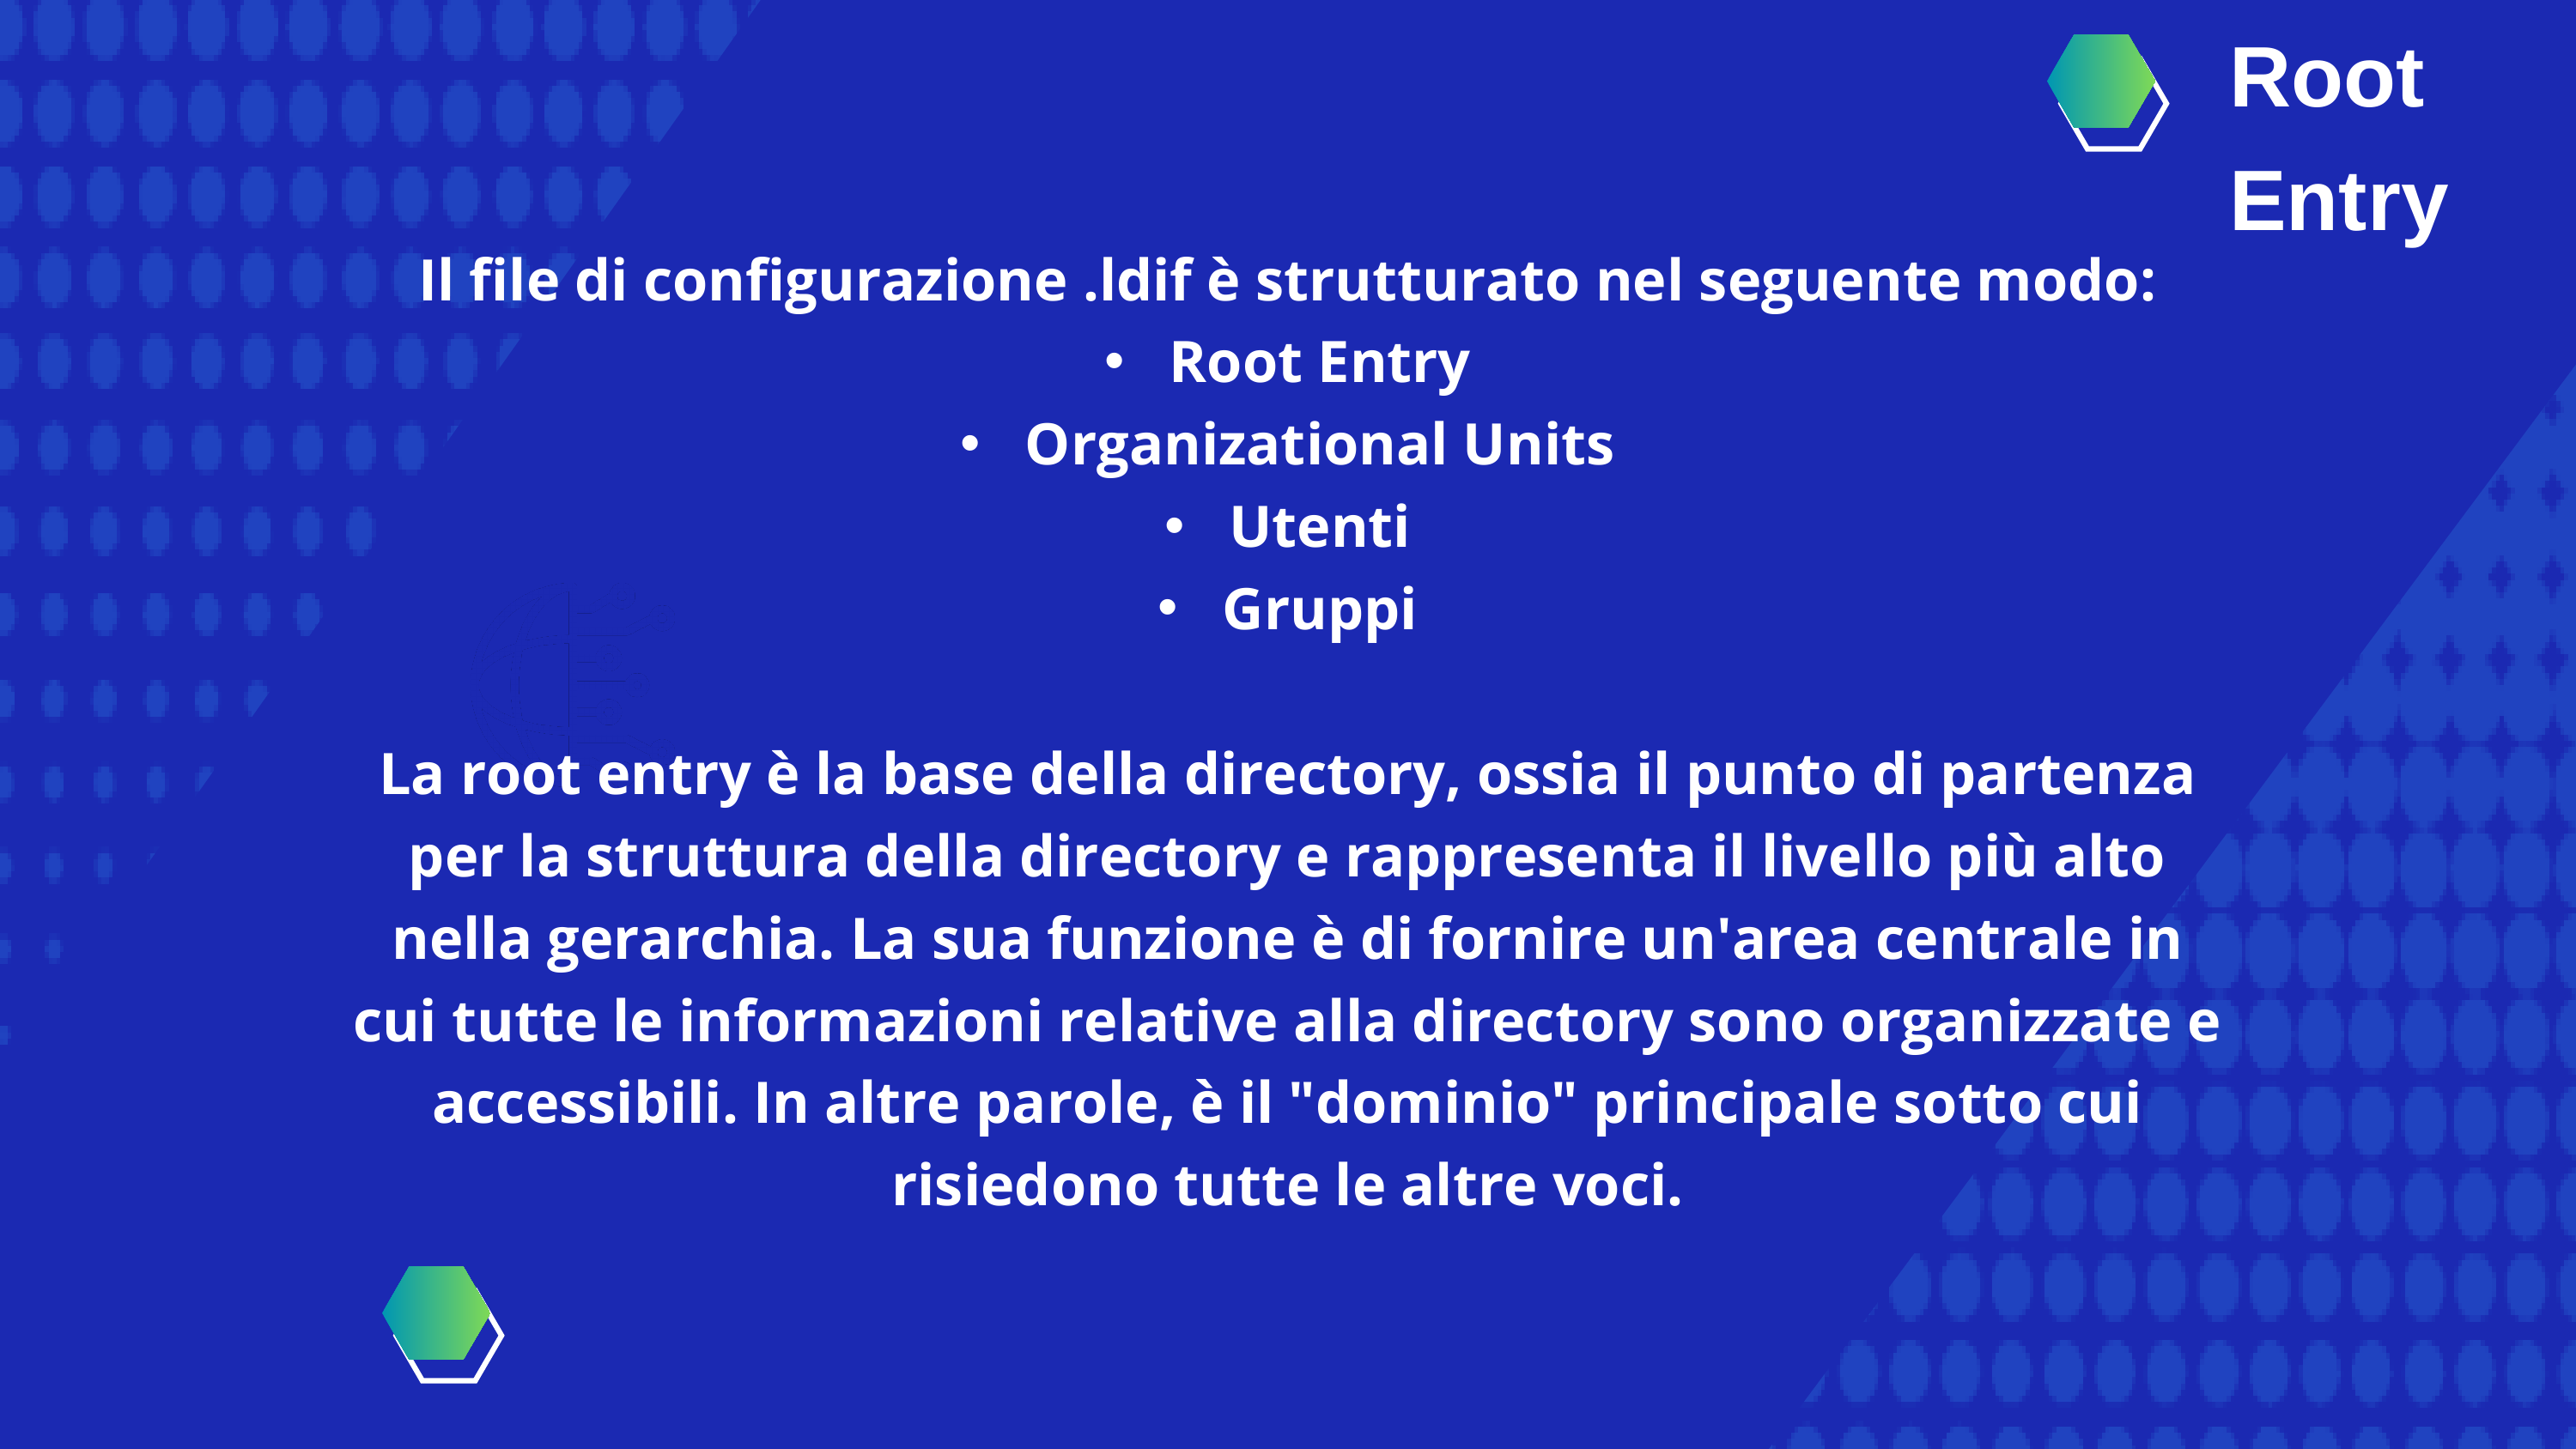

Root Entry

Il file di configurazione .ldif è strutturato nel seguente modo:
Root Entry
Organizational Units
Utenti
Gruppi

La root entry è la base della directory, ossia il punto di partenza per la struttura della directory e rappresenta il livello più alto nella gerarchia. La sua funzione è di fornire un'area centrale in cui tutte le informazioni relative alla directory sono organizzate e accessibili. In altre parole, è il "dominio" principale sotto cui risiedono tutte le altre voci.